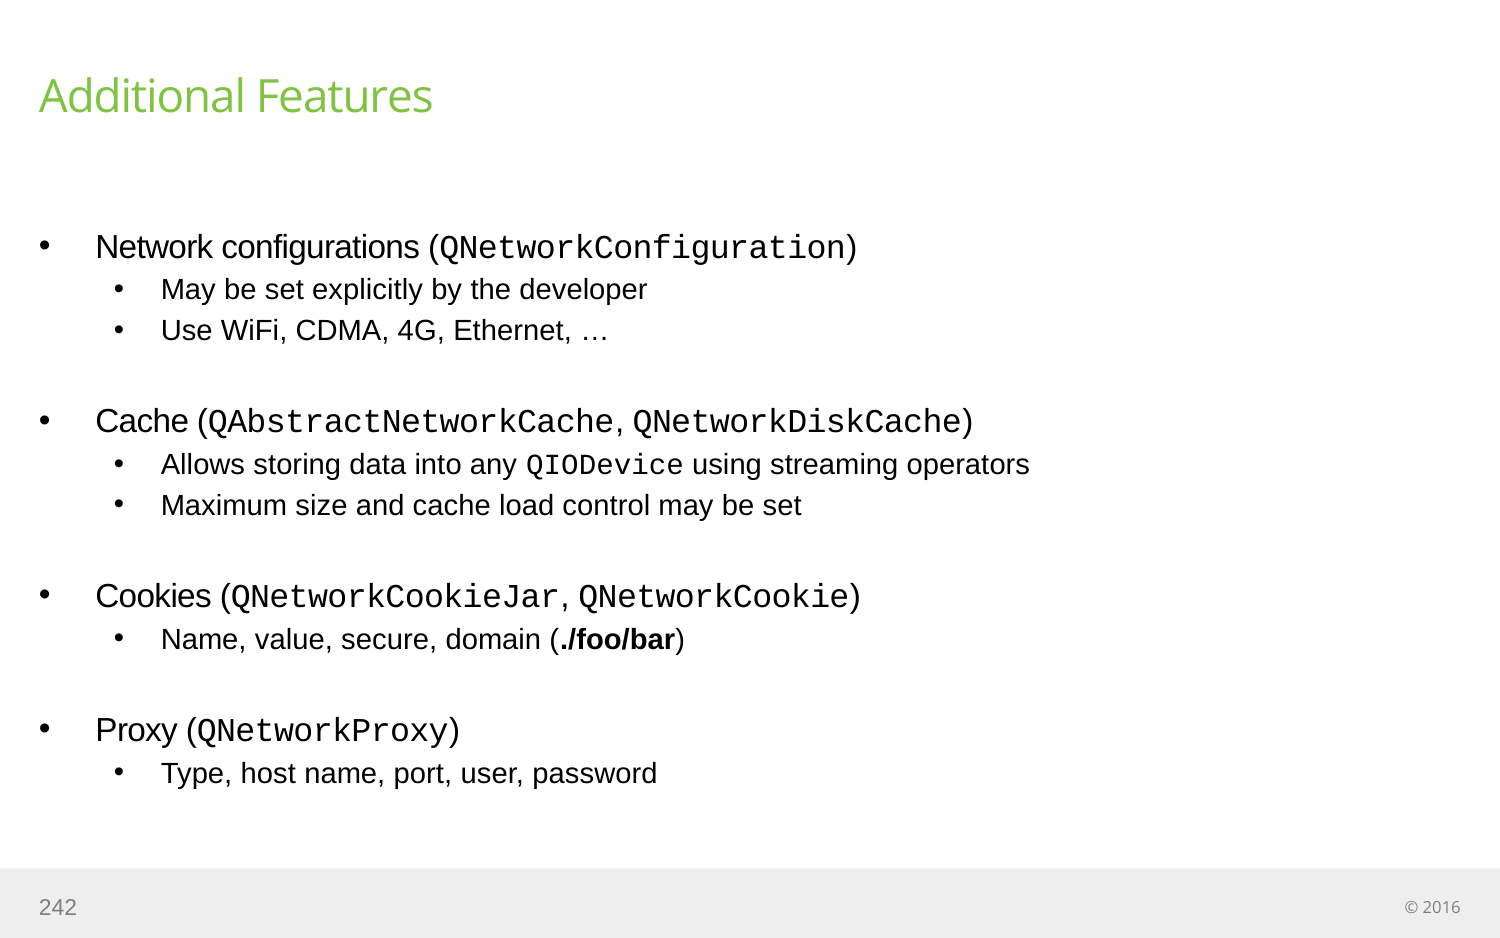

# Additional Features
Network configurations (QNetworkConfiguration)
May be set explicitly by the developer
Use WiFi, CDMA, 4G, Ethernet, …

Cache (QAbstractNetworkCache, QNetworkDiskCache)
Allows storing data into any QIODevice using streaming operators
Maximum size and cache load control may be set

Cookies (QNetworkCookieJar, QNetworkCookie)
Name, value, secure, domain (./foo/bar)

Proxy (QNetworkProxy)
Type, host name, port, user, password

242
© 2016